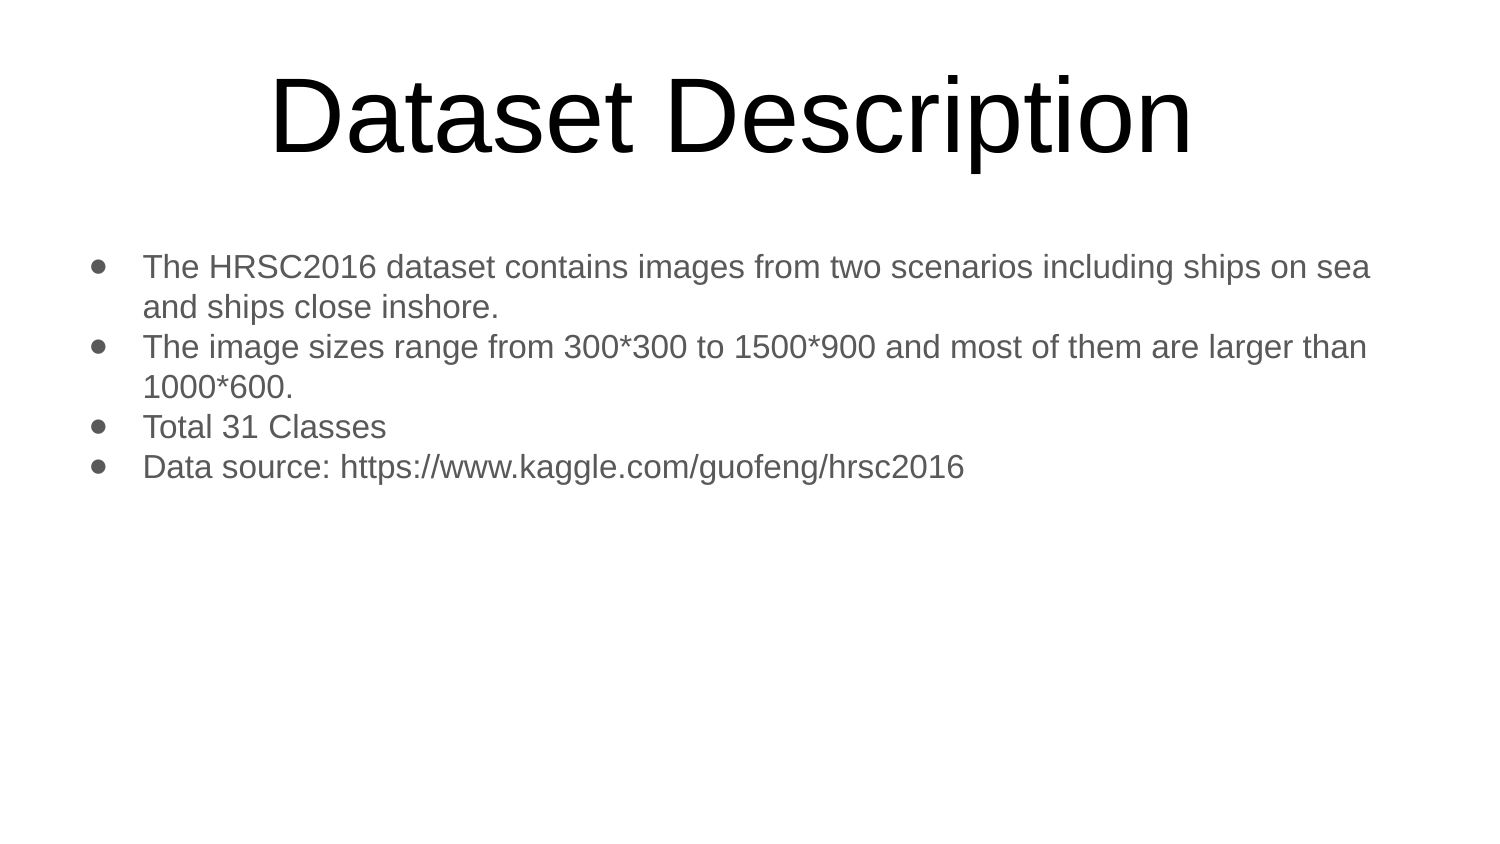

# Dataset Description
The HRSC2016 dataset contains images from two scenarios including ships on sea and ships close inshore.
The image sizes range from 300*300 to 1500*900 and most of them are larger than 1000*600.
Total 31 Classes
Data source: https://www.kaggle.com/guofeng/hrsc2016